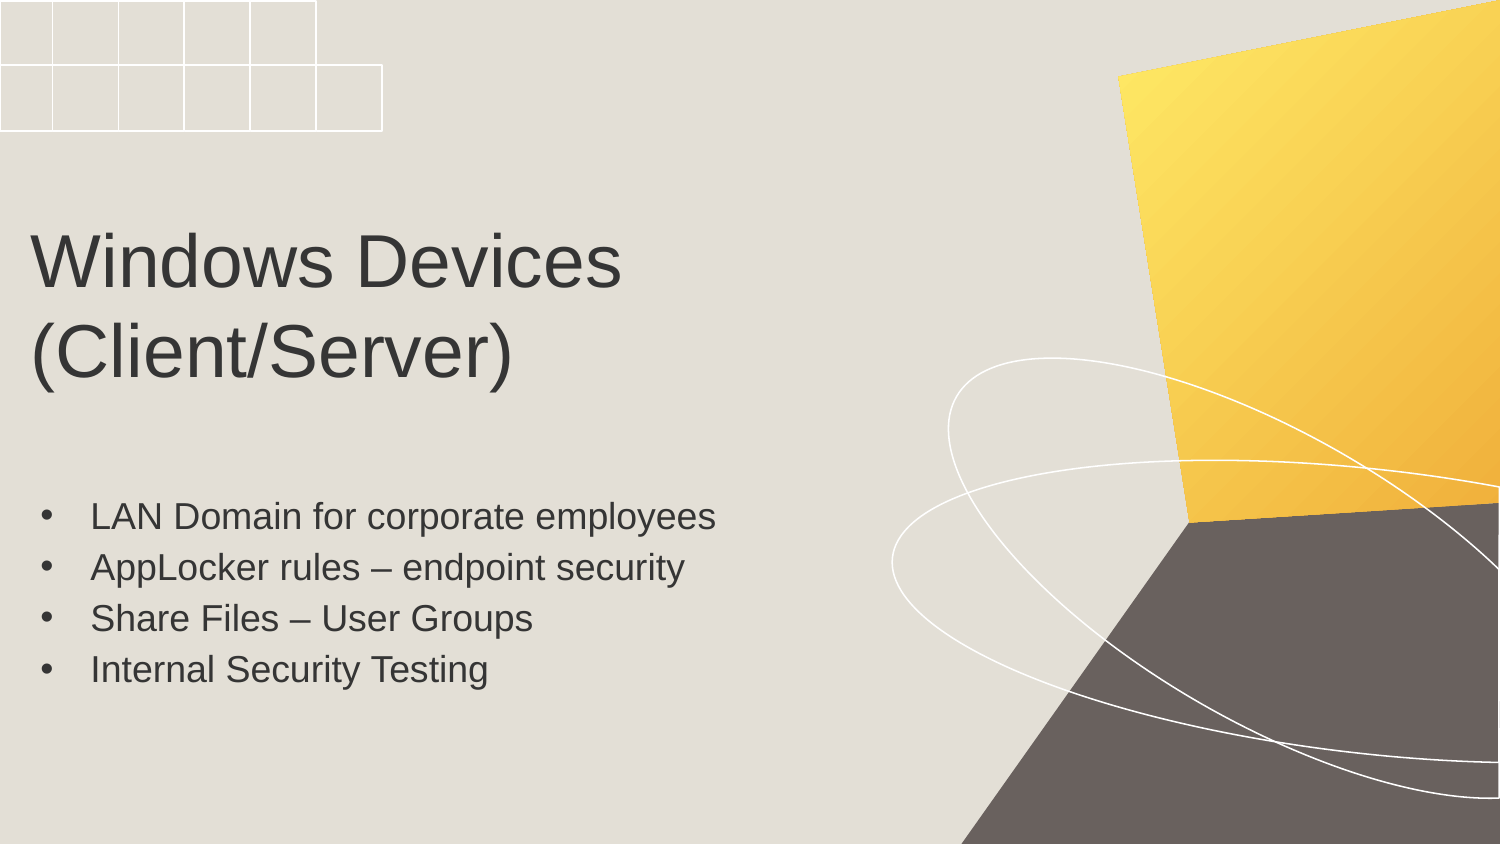

# Windows Devices (Client/Server)
LAN Domain for corporate employees
AppLocker rules – endpoint security
Share Files – User Groups
Internal Security Testing